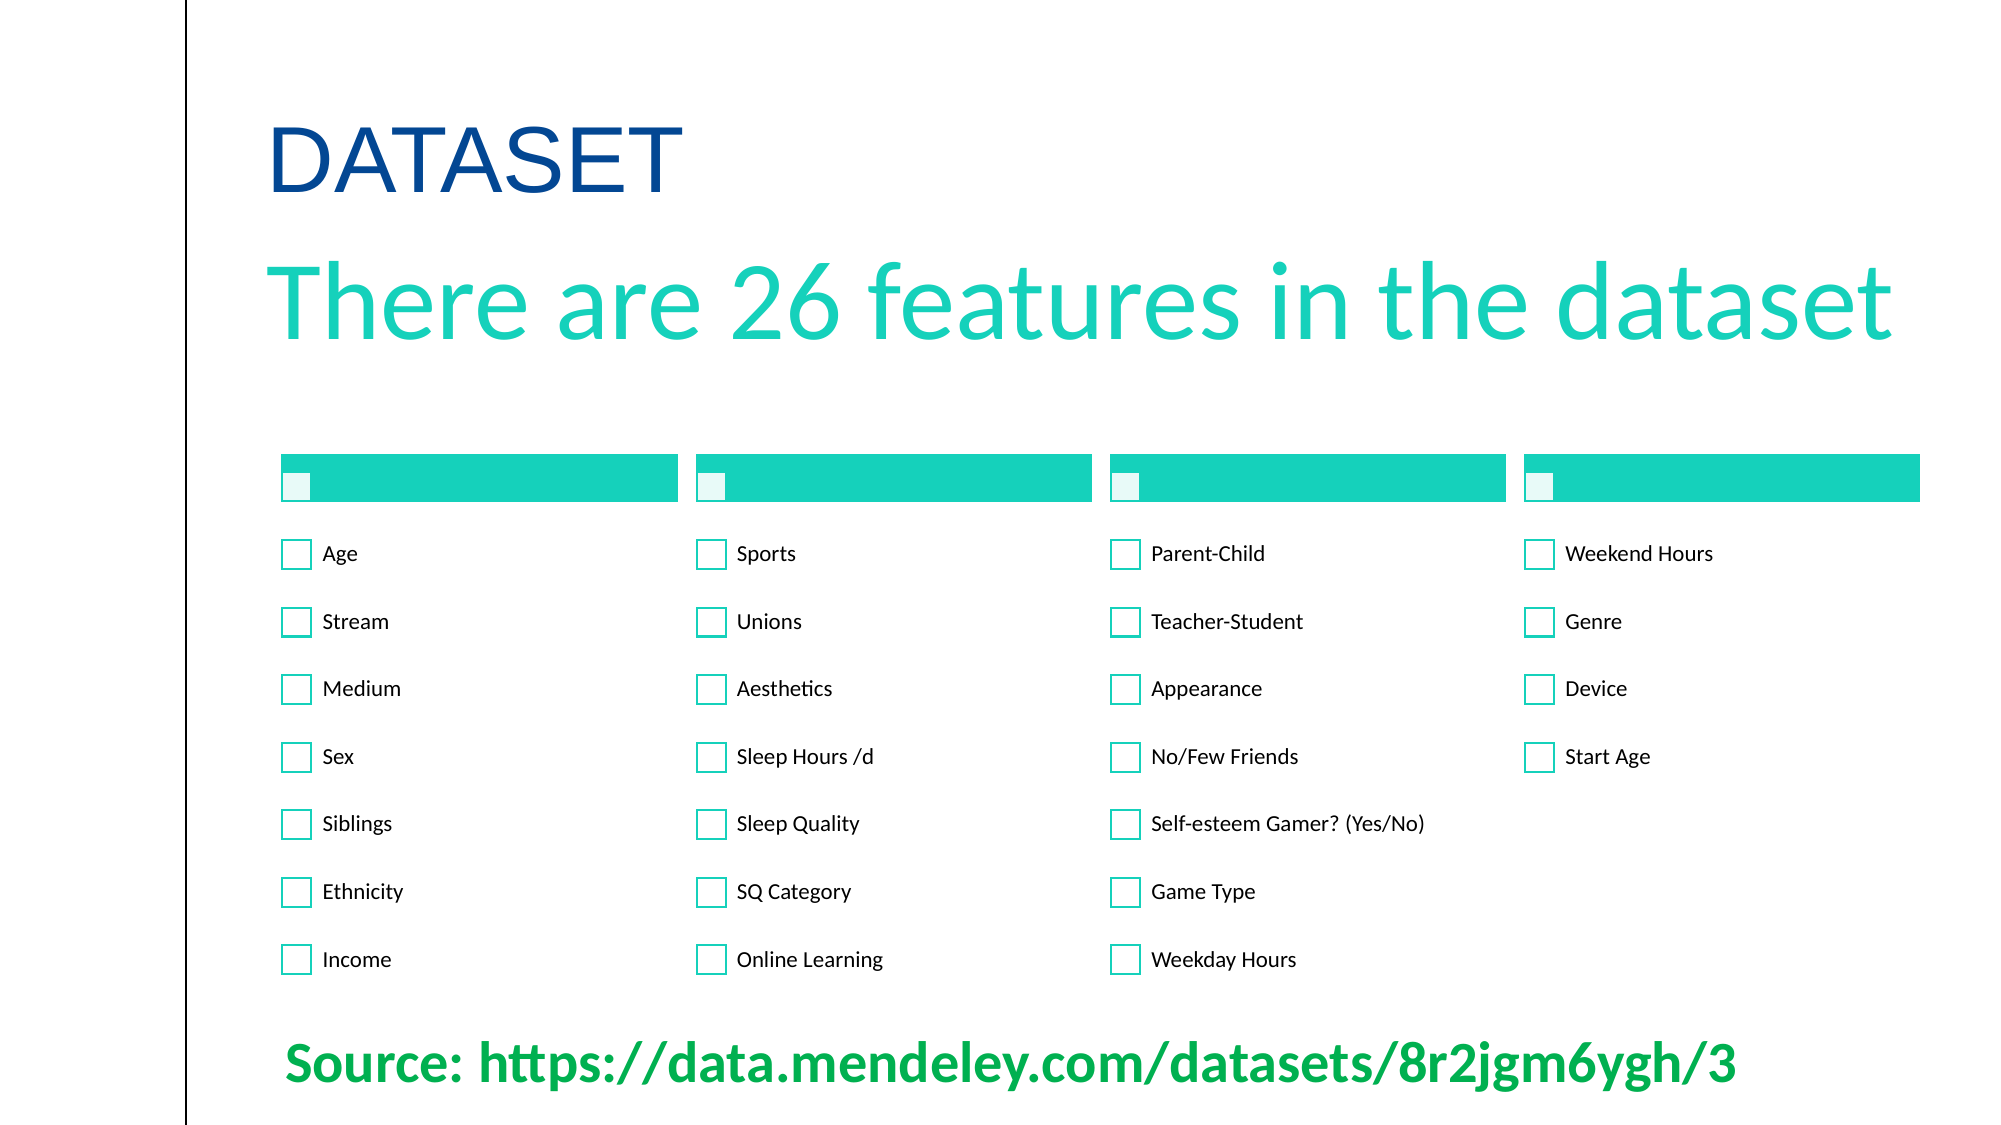

# Dataset
There are 26 features in the dataset

Age
Stream
Medium
Sex
Siblings
Ethnicity
Income

Sports
Unions
Aesthetics
Sleep Hours /d
Sleep Quality
SQ Category
Online Learning

Parent-Child
Teacher-Student
Appearance
No/Few Friends
Self-esteem Gamer? (Yes/No)
Game Type
Weekday Hours

Weekend Hours
Genre
Device
Start Age
Source: https://data.mendeley.com/datasets/8r2jgm6ygh/3